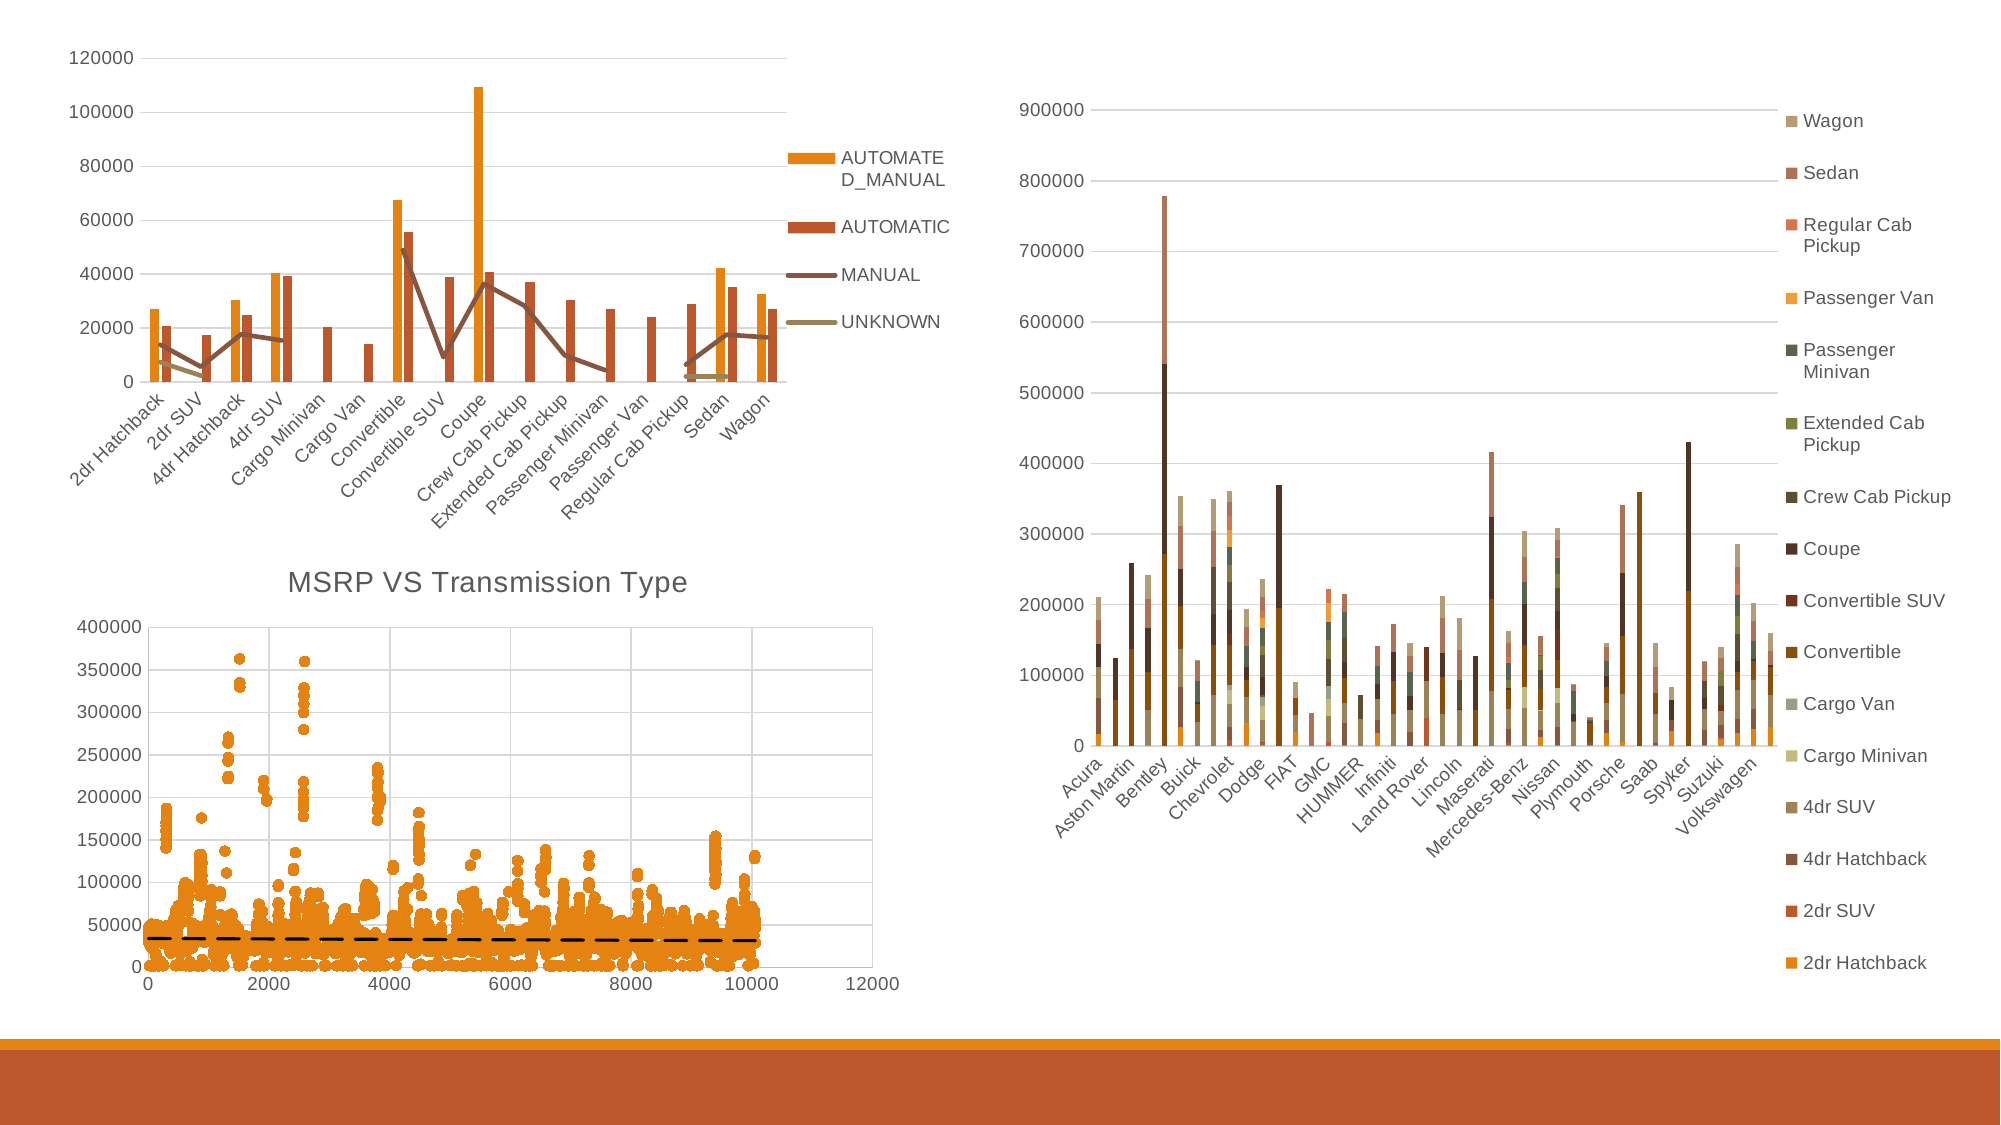

### Chart

| Category | AUTOMATED_MANUAL | AUTOMATIC | MANUAL | UNKNOWN |
|---|---|---|---|---|
| 2dr Hatchback | 27142.54716981132 | 20960.785714285714 | 13845.370786516854 | 7361.5 |
| 2dr SUV | None | 17519.793103448275 | 5692.357142857143 | 2371.0 |
| 4dr Hatchback | 30381.88888888889 | 24759.450980392157 | 17761.339130434782 | None |
| 4dr SUV | 40451.153846153844 | 39329.6073080481 | 15426.462264150943 | None |
| Cargo Minivan | None | 20605.0 | None | None |
| Cargo Van | None | 14051.904761904761 | None | None |
| Convertible | 67705.78571428571 | 55531.62633451957 | 48938.912408759126 | 5783.5 |
| Convertible SUV | None | 38925.5 | 9233.142857142857 | None |
| Coupe | 109310.29268292683 | 40966.664319248826 | 36420.797356828196 | 2000.0 |
| Crew Cab Pickup | None | 37127.196007259525 | 28360.526315789473 | None |
| Extended Cab Pickup | None | 30421.20189274448 | 9911.442857142858 | None |
| Passenger Minivan | None | 26918.98538011696 | 4405.333333333333 | None |
| Passenger Van | None | 24189.584905660377 | None | None |
| Regular Cab Pickup | None | 28960.561538461538 | 6484.7569060773485 | 2000.0 |
| Sedan | 42408.42261904762 | 35411.13638703037 | 17572.492424242424 | 2000.0 |
| Wagon | 32633.333333333332 | 27161.7374301676 | 16567.984615384616 | None |

### Chart

| Category | 2dr Hatchback | 2dr SUV | 4dr Hatchback | 4dr SUV | Cargo Minivan | Cargo Van | Convertible | Convertible SUV | Coupe | Crew Cab Pickup | Extended Cab Pickup | Passenger Minivan | Passenger Van | Regular Cab Pickup | Sedan | Wagon |
|---|---|---|---|---|---|---|---|---|---|---|---|---|---|---|---|---|
| Acura | 17175.60714285714 | None | 51062.857142857145 | 42959.75806451613 | None | None | None | None | 33565.68421052631 | None | None | None | None | None | 33316.55118110236 | 33560.0 |
| Alfa Romeo | None | None | None | None | None | None | 64900.0 | None | 59400.0 | None | None | None | None | None | None | None |
| Aston Martin | None | None | None | None | None | None | 136785.0 | None | 122285.0 | None | None | None | None | None | None | None |
| Audi | 2000.0 | None | None | 48634.545454545456 | None | None | 54183.04878048781 | None | 61818.51851851852 | None | None | None | None | None | 40865.503448275864 | 33894.0 |
| Bentley | None | None | None | None | None | None | 271158.75 | None | 269053.3333333333 | None | None | None | None | None | 238750.0 | None |
| BMW | 26699.0 | None | 57302.94117647059 | 53294.791666666664 | None | None | 60952.51470588235 | None | 51714.016949152545 | None | None | None | None | None | 61155.555555555555 | 43230.0 |
| Buick | None | None | None | 33996.34920634921 | None | None | 25617.85714285714 | None | 2059.3333333333335 | None | None | 30005.909090909092 | None | None | 27946.960784313724 | 2053.0 |
| Cadillac | None | None | None | 72551.06060606061 | None | None | 70400.5 | None | 44465.467741935485 | 66572.22222222222 | None | None | None | None | 50468.445054945056 | 45185.0 |
| Chevrolet | None | 8887.916666666666 | 17890.74074074074 | 32046.67317073171 | 20007.14285714286 | 7153.454545454545 | 56636.38888888889 | 17716.666666666668 | 32885.705128205125 | 39255.741721854305 | 24170.162790697676 | 24552.395833333332 | 24306.8 | 19824.842105263157 | 19928.258278145695 | 15825.0 |
| Chrysler | 32935.0 | None | None | 35792.142857142855 | None | None | 24234.80769230769 | None | 19085.0 | None | None | 29751.451612903227 | None | None | 26103.77894736842 | 26372.36842105263 |
| Dodge | 2000.0 | 2000.0 | 2000.0 | 30992.831325301206 | 20173.333333333332 | 12536.925925925925 | 2000.0 | None | 25438.04 | 31052.430555555555 | 13938.258064516129 | 25337.5 | 14141.6 | 9342.961038961039 | 20587.037037037036 | 24782.96875 |
| Ferrari | None | None | None | None | None | None | 194847.4 | None | 174840.92857142858 | None | None | None | None | None | None | None |
| FIAT | 19977.85714285714 | None | None | 24620.333333333332 | None | None | 23789.090909090908 | None | None | None | None | None | None | None | None | 22120.76923076923 |
| Genesis | None | None | None | None | None | None | None | None | None | None | None | None | None | None | 46616.666666666664 | None |
| GMC | None | 5550.7307692307695 | None | 36695.68508287293 | 23791.666666666668 | 18723.4 | None | None | None | 39062.32692307692 | 26632.51219512195 | 25105.0 | 26246.521739130436 | 21069.8064516129 | None | None |
| Honda | 2000.0 | None | 30081.86046511628 | 28855.5401459854 | None | None | 36019.28571428572 | None | 21562.761194029852 | 34248.69565217391 | None | 36879.0 | None | None | 26049.62962962963 | None |
| HUMMER | None | None | None | 37749.0 | None | None | None | None | None | 34629.28571428572 | None | None | None | None | None | None |
| Hyundai | 18536.60714285714 | None | 17629.333333333332 | 30412.714285714286 | None | None | None | None | 20687.714285714286 | None | None | 26615.0 | None | None | 27054.969387755104 | None |
| Infiniti | None | None | None | 45686.31578947369 | None | None | 46669.04761904762 | None | 40291.666666666664 | None | None | None | None | None | 40588.0625 | None |
| Kia | None | None | 19379.04761904762 | 31533.0 | None | None | None | None | 20375.714285714286 | None | None | 32976.666666666664 | None | None | 22715.0 | 18216.81818181818 |
| Land Rover | None | 39699.5 | None | 52471.90217391304 | None | None | None | 48577.0 | None | None | None | None | None | None | None | None |
| Lexus | None | None | None | 44947.688524590165 | None | None | 52451.666666666664 | None | 33761.68421052631 | None | None | None | None | None | 49887.177777777775 | 31105.0 |
| Lincoln | None | None | None | 50331.91176470588 | None | None | None | None | 2111.8333333333335 | 41205.454545454544 | None | None | None | None | 41890.0 | 44950.833333333336 |
| Lotus | None | None | None | None | None | None | 51657.5 | None | 75866.66666666667 | None | None | None | None | None | None | None |
| Maserati | None | None | None | 77500.0 | None | None | 130164.61111111111 | None | 116016.70588235294 | None | None | None | None | None | 92988.23529411765 | None |
| Mazda | 2000.0 | 2000.0 | 20809.268292682926 | 27027.608695652172 | None | None | 28080.8064516129 | None | 2000.0 | None | 11600.66 | 23322.63157894737 | None | 9154.689655172413 | 19738.670731707316 | 16675.0 |
| Mercedes-Benz | None | None | None | 53919.107142857145 | 28950.0 | None | 59915.275 | None | 57566.171428571426 | None | None | 32500.0 | None | None | 34809.63114754098 | 37162.333333333336 |
| Mitsubishi | 13162.266666666666 | None | 9733.57142857143 | 26158.291139240508 | 2000.0 | None | 29984.714285714286 | None | None | 26690.0 | 19194.285714285714 | 2000.0 | None | 2000.0 | 24692.146341463416 | None |
| Nissan | 2097.5714285714284 | None | 24442.1875 | 34294.46280991736 | 21436.666666666668 | None | 39070.88888888889 | 43691.666666666664 | 25530.666666666668 | 32733.783783783783 | 20527.58 | 22962.222222222223 | None | 2191.4 | 22514.852941176472 | 17500.0 |
| Oldsmobile | None | None | None | 34021.42857142857 | None | None | 2000.0 | None | 9226.290322580646 | None | None | 32803.666666666664 | None | None | 8131.305882352941 | 2000.0 |
| Plymouth | 2000.0 | None | 2000.0 | None | None | None | 28543.666666666668 | None | 2000.0 | None | None | 2105.5 | None | None | 2597.722222222222 | 2000.0 |
| Pontiac | 18167.222222222223 | None | 18108.333333333332 | 25096.875 | None | None | 22546.714285714286 | None | 15528.255813953489 | None | None | 20815.076923076922 | None | None | 20009.224137931036 | 5713.75 |
| Porsche | 5765.4 | None | None | 67852.94117647059 | None | None | 81854.3870967742 | None | 89134.11904761905 | None | None | None | None | None | 96221.42857142857 | None |
| Rolls-Royce | None | None | None | None | None | None | 359990.0 | None | None | None | None | None | None | None | None | None |
| Saab | 2000.0 | None | 2032.5555555555557 | 41685.0 | None | None | 28755.81818181818 | None | None | None | None | None | None | None | 36775.862068965514 | 34149.09090909091 |
| Scion | 21546.428571428572 | None | 15692.777777777777 | None | None | None | None | None | 27517.5 | None | None | None | None | None | None | 18444.5 |
| Spyker | None | None | None | None | None | None | 219990.0 | None | 209990.0 | None | None | None | None | None | None | None |
| Subaru | 2000.0 | None | 21189.375 | 29322.6213592233 | None | None | None | None | 15498.95652173913 | 24398.333333333332 | None | None | None | None | 26570.833333333332 | 2000.0 |
| Suzuki | 10449.0 | 2000.0 | 16696.77142857143 | 21090.54464285714 | None | None | None | 7187.882352941177 | None | 27648.272727272728 | 21638.25 | None | None | None | 18145.274509803923 | 15237.933333333332 |
| Toyota | 18950.0 | None | 18844.310344827587 | 41024.1452991453 | None | None | 25777.866666666665 | None | 15615.288461538461 | 37803.49514563107 | 26359.28888888889 | 29201.761194029852 | None | 16236.782608695652 | 22959.5125 | 33031.851851851854 |
| Volkswagen | 24110.701219512193 | None | 27808.318584070796 | 41155.4081632653 | None | None | 27789.46923076923 | None | 2000.0 | None | None | 25320.243902439026 | None | None | 28198.897058823528 | 25580.916666666668 |
| Volvo | 26258.333333333332 | None | None | 45338.028169014084 | None | None | 40533.333333333336 | None | 2000.0 | None | None | None | None | None | 20869.45 | 24785.418367346938 |

### Chart: MSRP VS Transmission Type

| Category | MSRP |
|---|---|